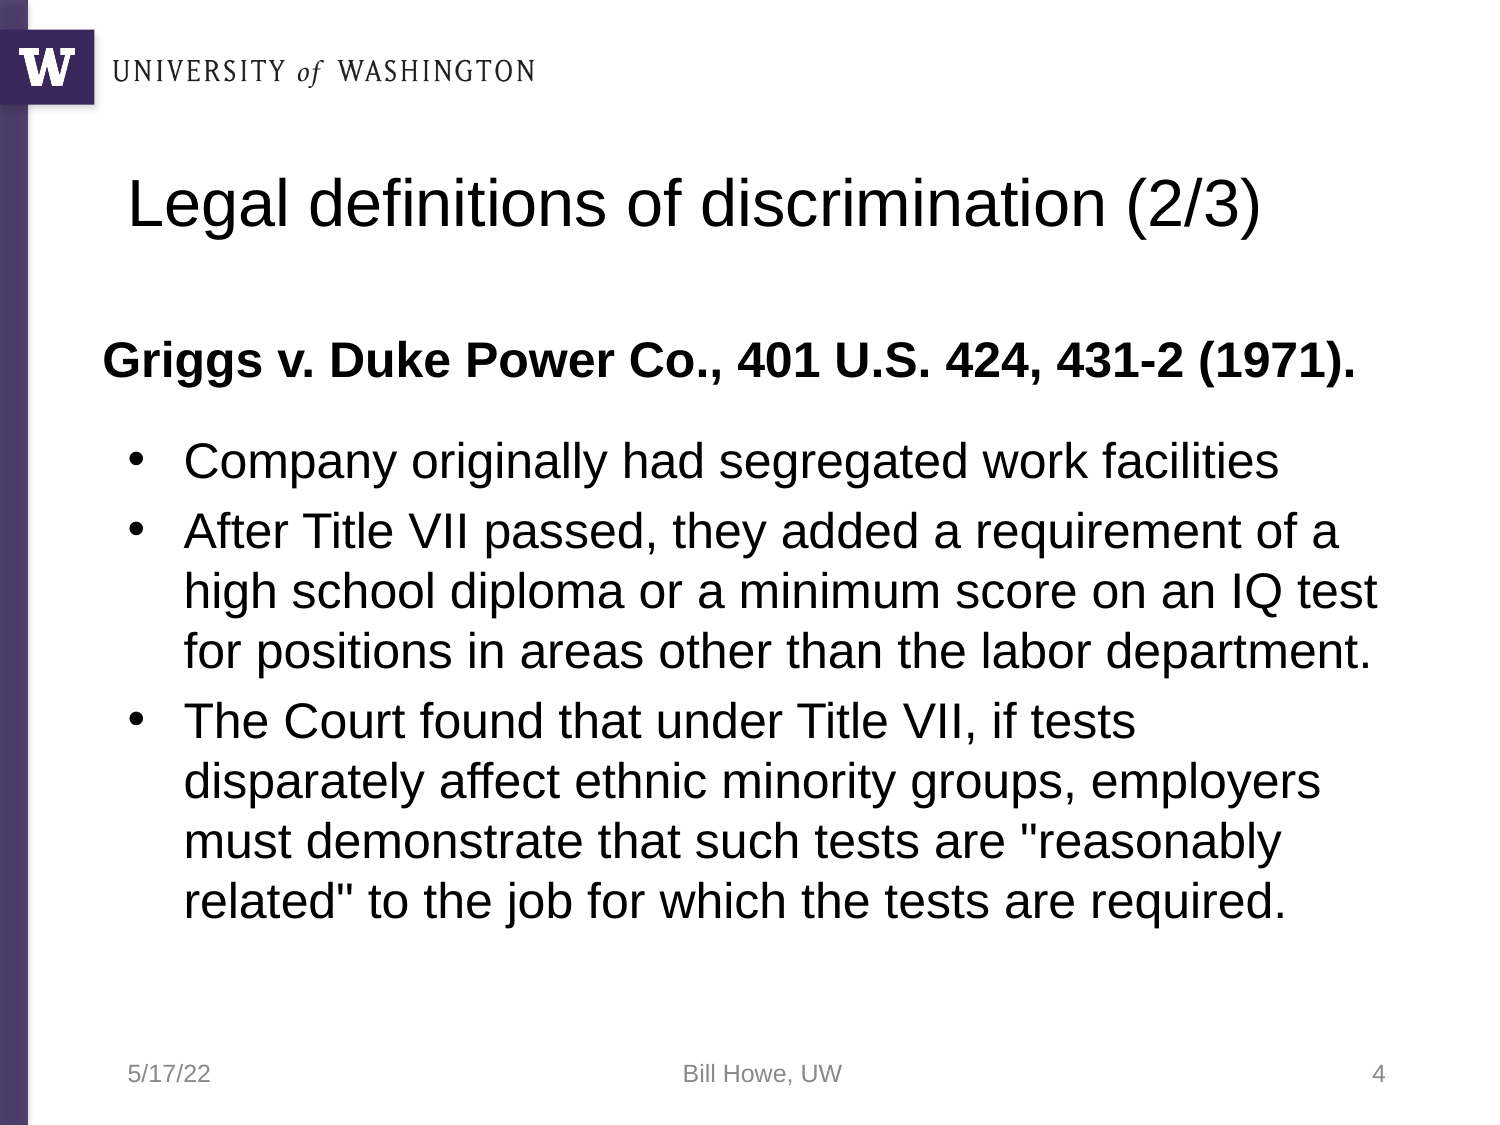

# Legal definitions of discrimination (2/3)
Griggs v. Duke Power Co., 401 U.S. 424, 431-2 (1971).
Company originally had segregated work facilities
After Title VII passed, they added a requirement of a high school diploma or a minimum score on an IQ test for positions in areas other than the labor department.
The Court found that under Title VII, if tests disparately affect ethnic minority groups, employers must demonstrate that such tests are "reasonably related" to the job for which the tests are required.
5/17/22
Bill Howe, UW
4